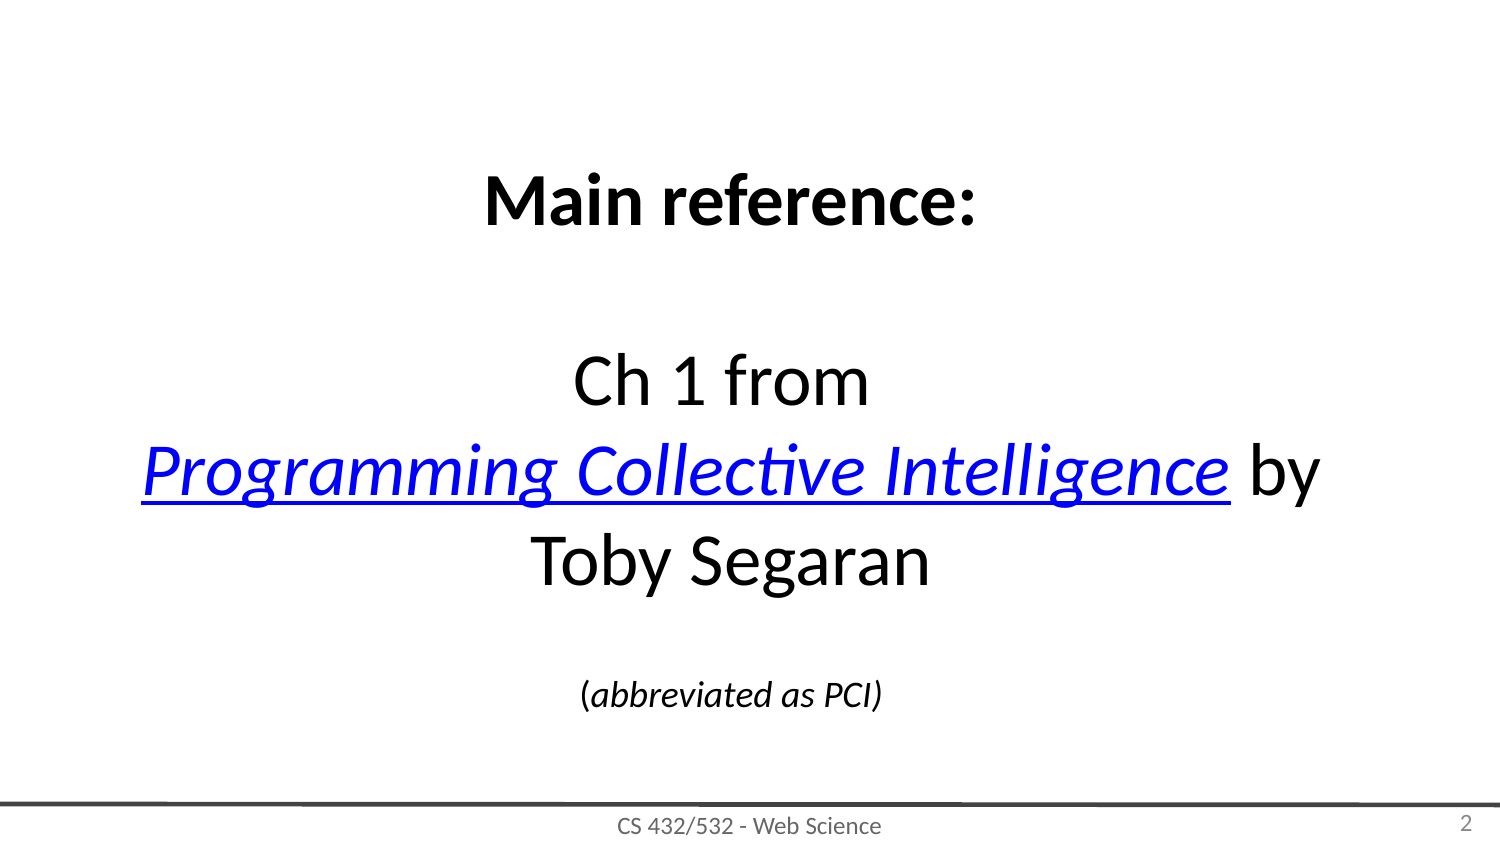

Main reference:

Ch 1 from Programming Collective Intelligence by Toby Segaran

(abbreviated as PCI)

2